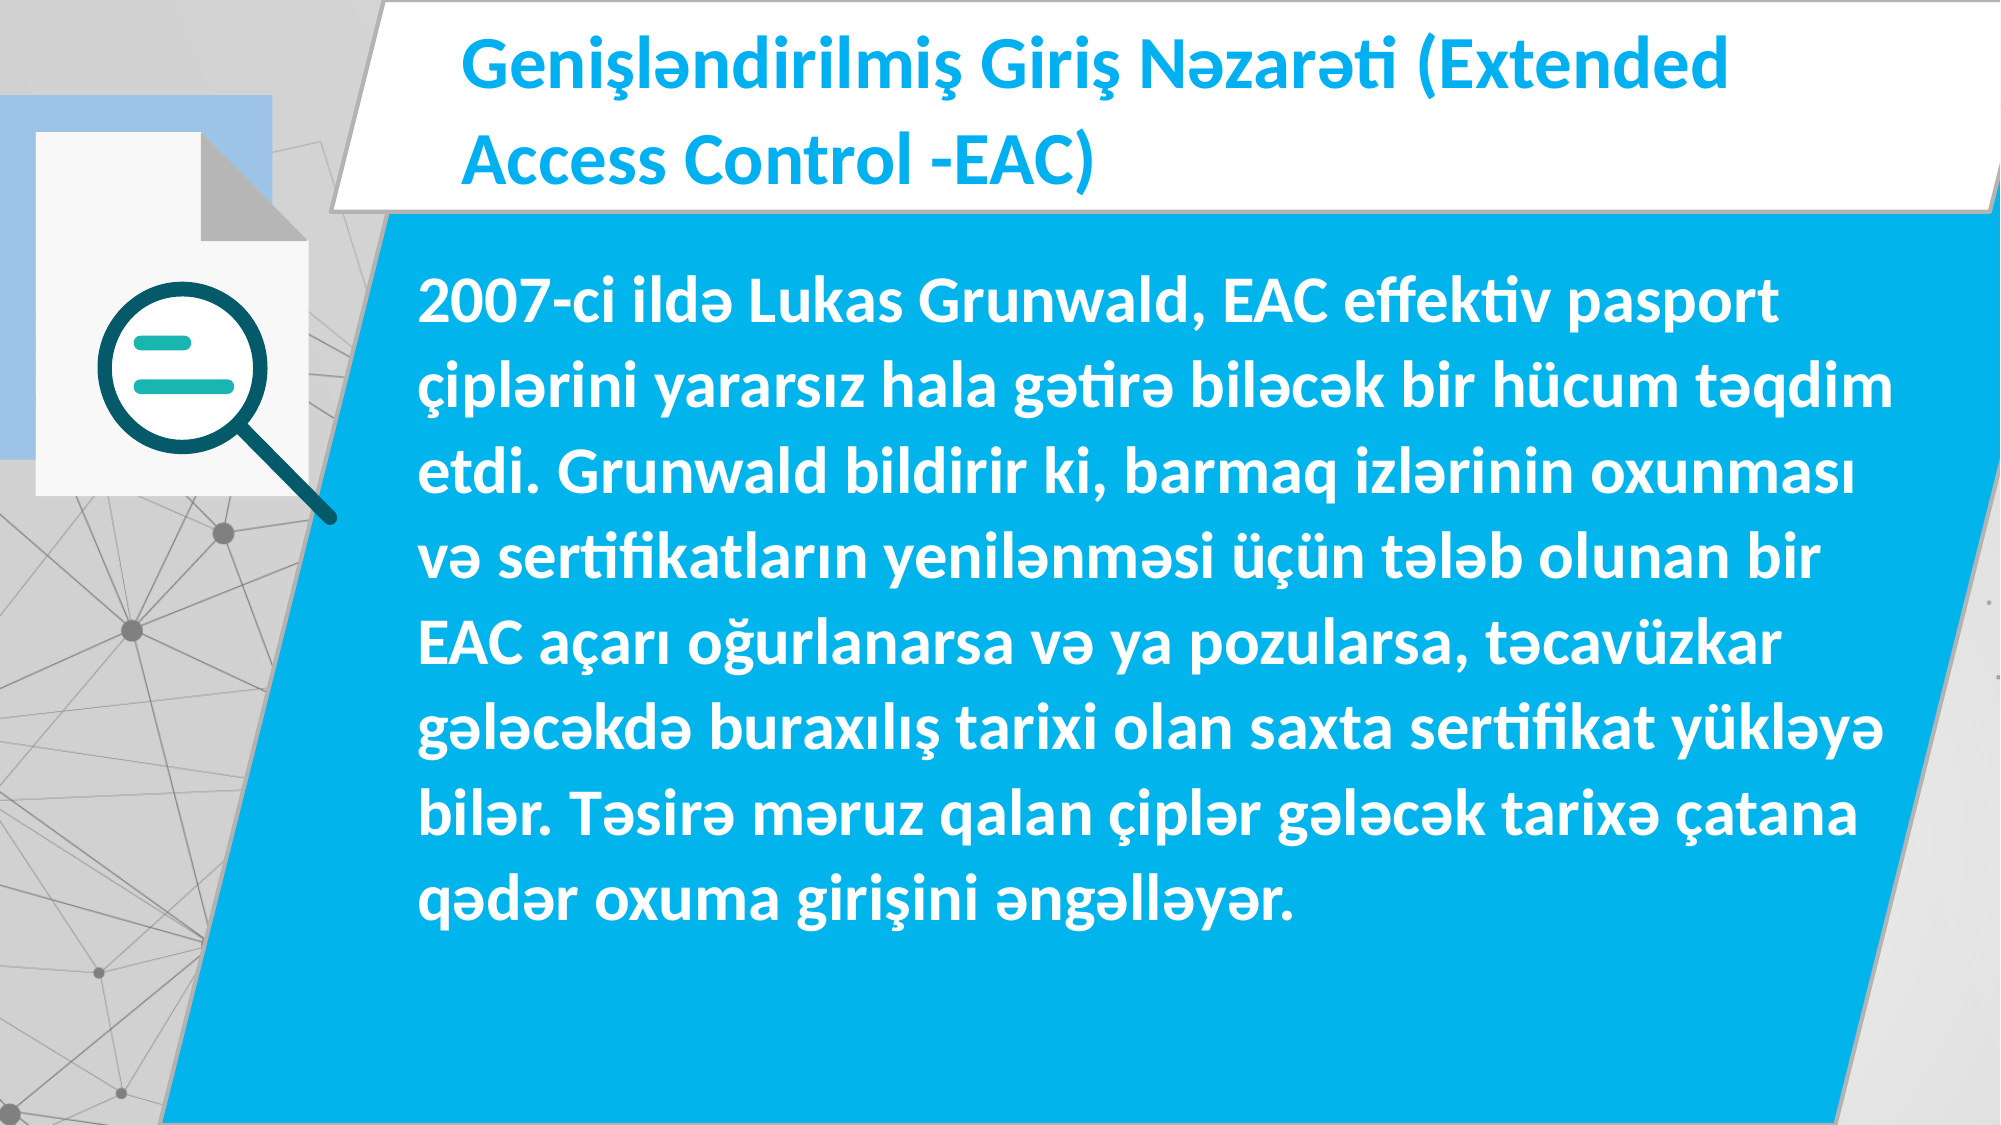

Genişləndirilmiş Giriş Nəzarəti (Extended Access Control -EAC)

2007-ci ildə Lukas Grunwald, EAC effektiv pasport çiplərini yararsız hala gətirə biləcək bir hücum təqdim etdi. Grunwald bildirir ki, barmaq izlərinin oxunması və sertifikatların yenilənməsi üçün tələb olunan bir EAC açarı oğurlanarsa və ya pozularsa, təcavüzkar gələcəkdə buraxılış tarixi olan saxta sertifikat yükləyə bilər. Təsirə məruz qalan çiplər gələcək tarixə çatana qədər oxuma girişini əngəlləyər.